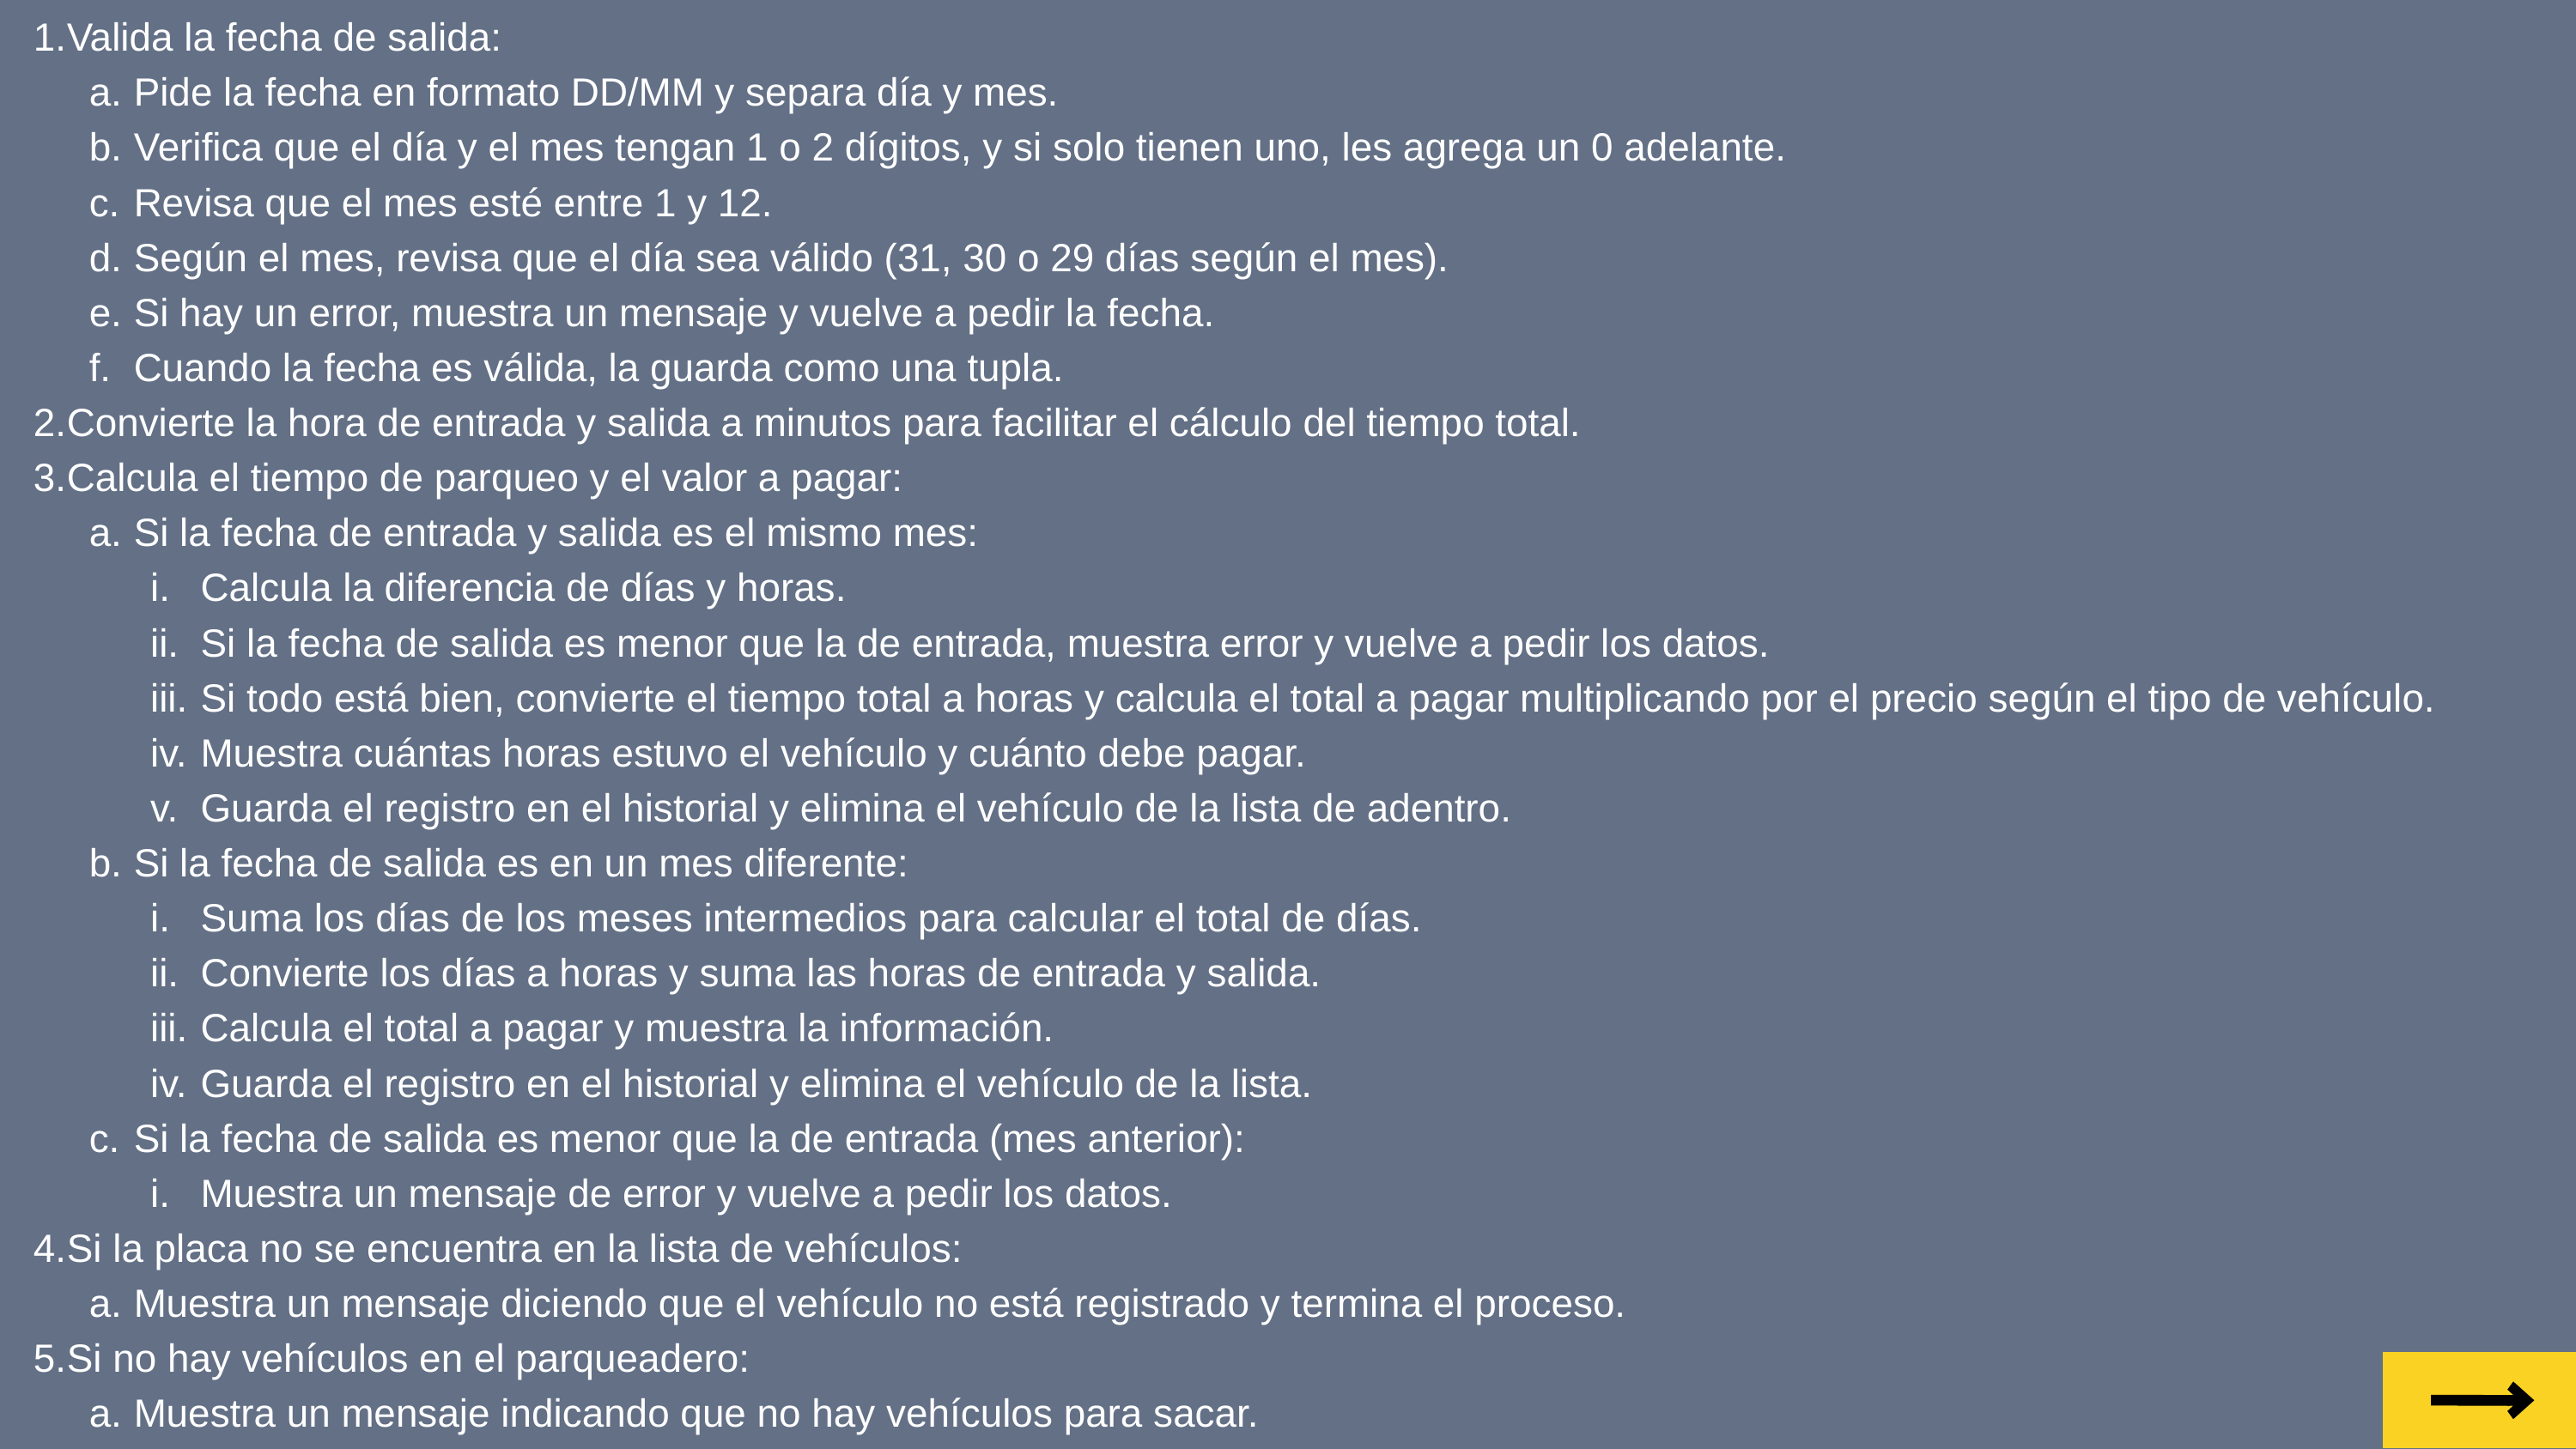

Valida la fecha de salida:
Pide la fecha en formato DD/MM y separa día y mes.
Verifica que el día y el mes tengan 1 o 2 dígitos, y si solo tienen uno, les agrega un 0 adelante.
Revisa que el mes esté entre 1 y 12.
Según el mes, revisa que el día sea válido (31, 30 o 29 días según el mes).
Si hay un error, muestra un mensaje y vuelve a pedir la fecha.
Cuando la fecha es válida, la guarda como una tupla.
Convierte la hora de entrada y salida a minutos para facilitar el cálculo del tiempo total.
Calcula el tiempo de parqueo y el valor a pagar:
Si la fecha de entrada y salida es el mismo mes:
Calcula la diferencia de días y horas.
Si la fecha de salida es menor que la de entrada, muestra error y vuelve a pedir los datos.
Si todo está bien, convierte el tiempo total a horas y calcula el total a pagar multiplicando por el precio según el tipo de vehículo.
Muestra cuántas horas estuvo el vehículo y cuánto debe pagar.
Guarda el registro en el historial y elimina el vehículo de la lista de adentro.
Si la fecha de salida es en un mes diferente:
Suma los días de los meses intermedios para calcular el total de días.
Convierte los días a horas y suma las horas de entrada y salida.
Calcula el total a pagar y muestra la información.
Guarda el registro en el historial y elimina el vehículo de la lista.
Si la fecha de salida es menor que la de entrada (mes anterior):
Muestra un mensaje de error y vuelve a pedir los datos.
Si la placa no se encuentra en la lista de vehículos:
Muestra un mensaje diciendo que el vehículo no está registrado y termina el proceso.
Si no hay vehículos en el parqueadero:
Muestra un mensaje indicando que no hay vehículos para sacar.